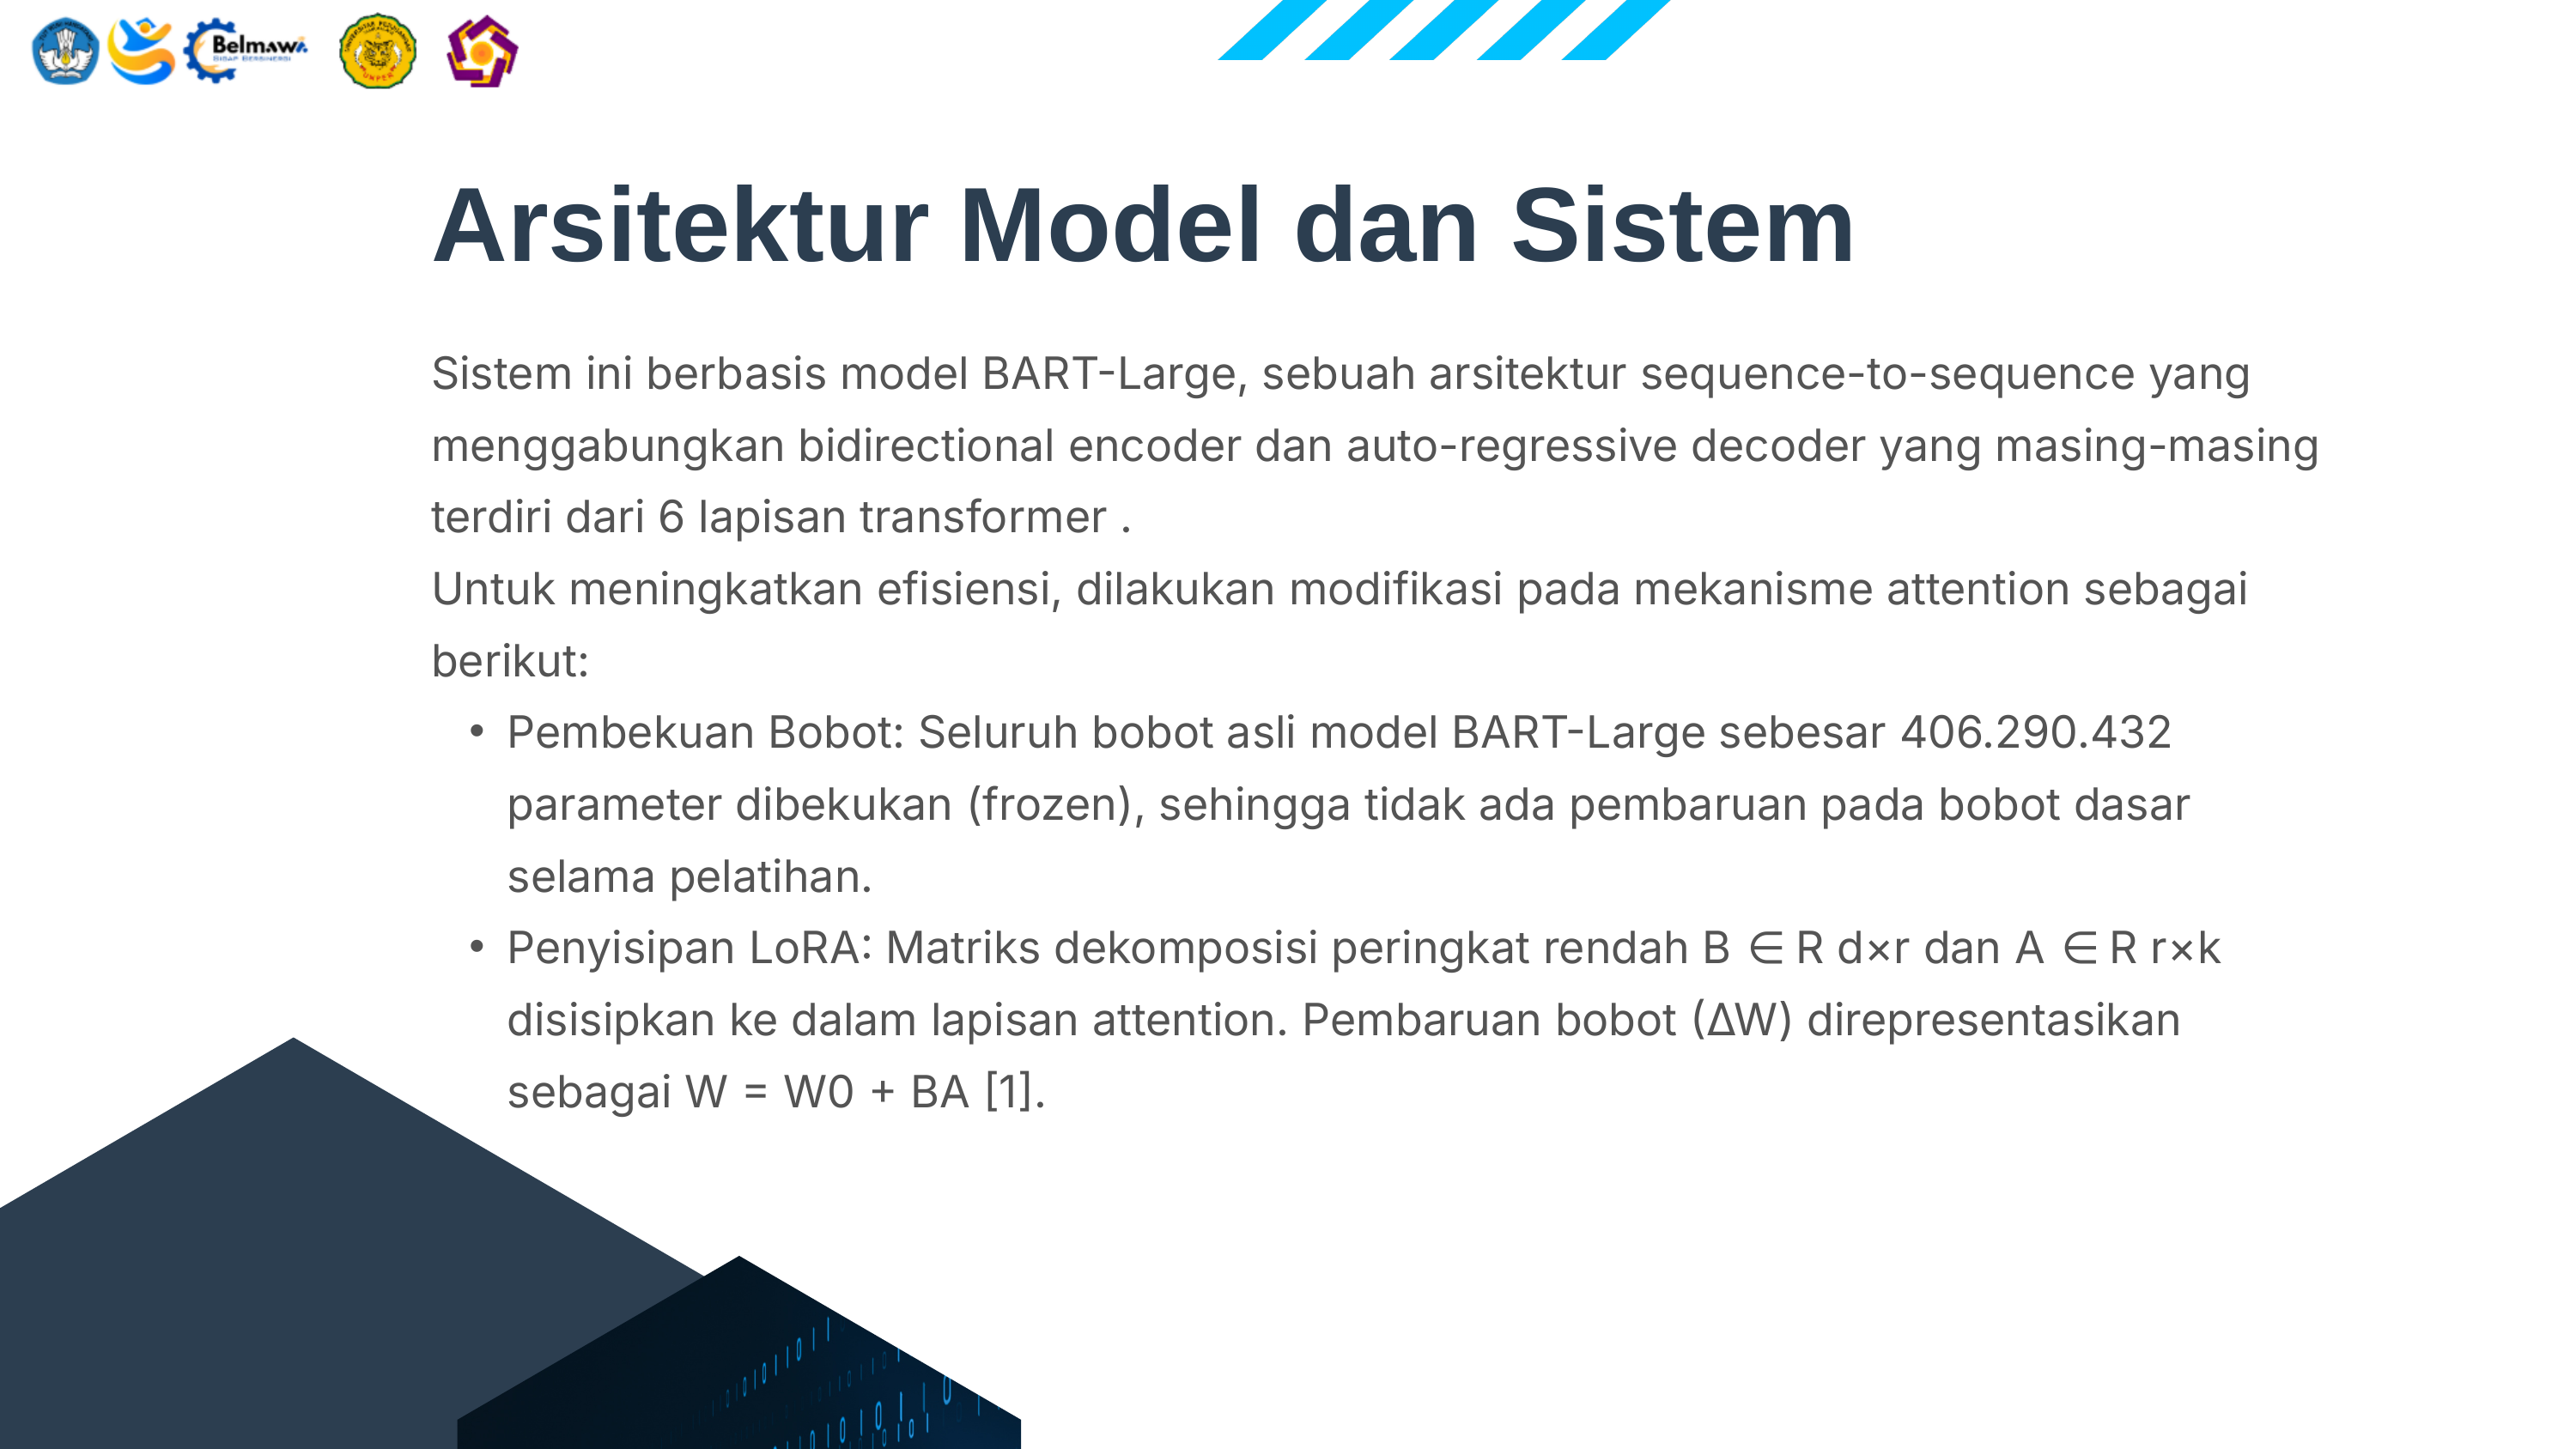

Arsitektur Model dan Sistem
Sistem ini berbasis model BART-Large, sebuah arsitektur sequence-to-sequence yang menggabungkan bidirectional encoder dan auto-regressive decoder yang masing-masing terdiri dari 6 lapisan transformer .
Untuk meningkatkan efisiensi, dilakukan modifikasi pada mekanisme attention sebagai berikut:
Pembekuan Bobot: Seluruh bobot asli model BART-Large sebesar 406.290.432 parameter dibekukan (frozen), sehingga tidak ada pembaruan pada bobot dasar selama pelatihan.
Penyisipan LoRA: Matriks dekomposisi peringkat rendah B ∈ R d×r dan A ∈ R r×k disisipkan ke dalam lapisan attention. Pembaruan bobot (∆W) direpresentasikan sebagai W = W0 + BA [1].